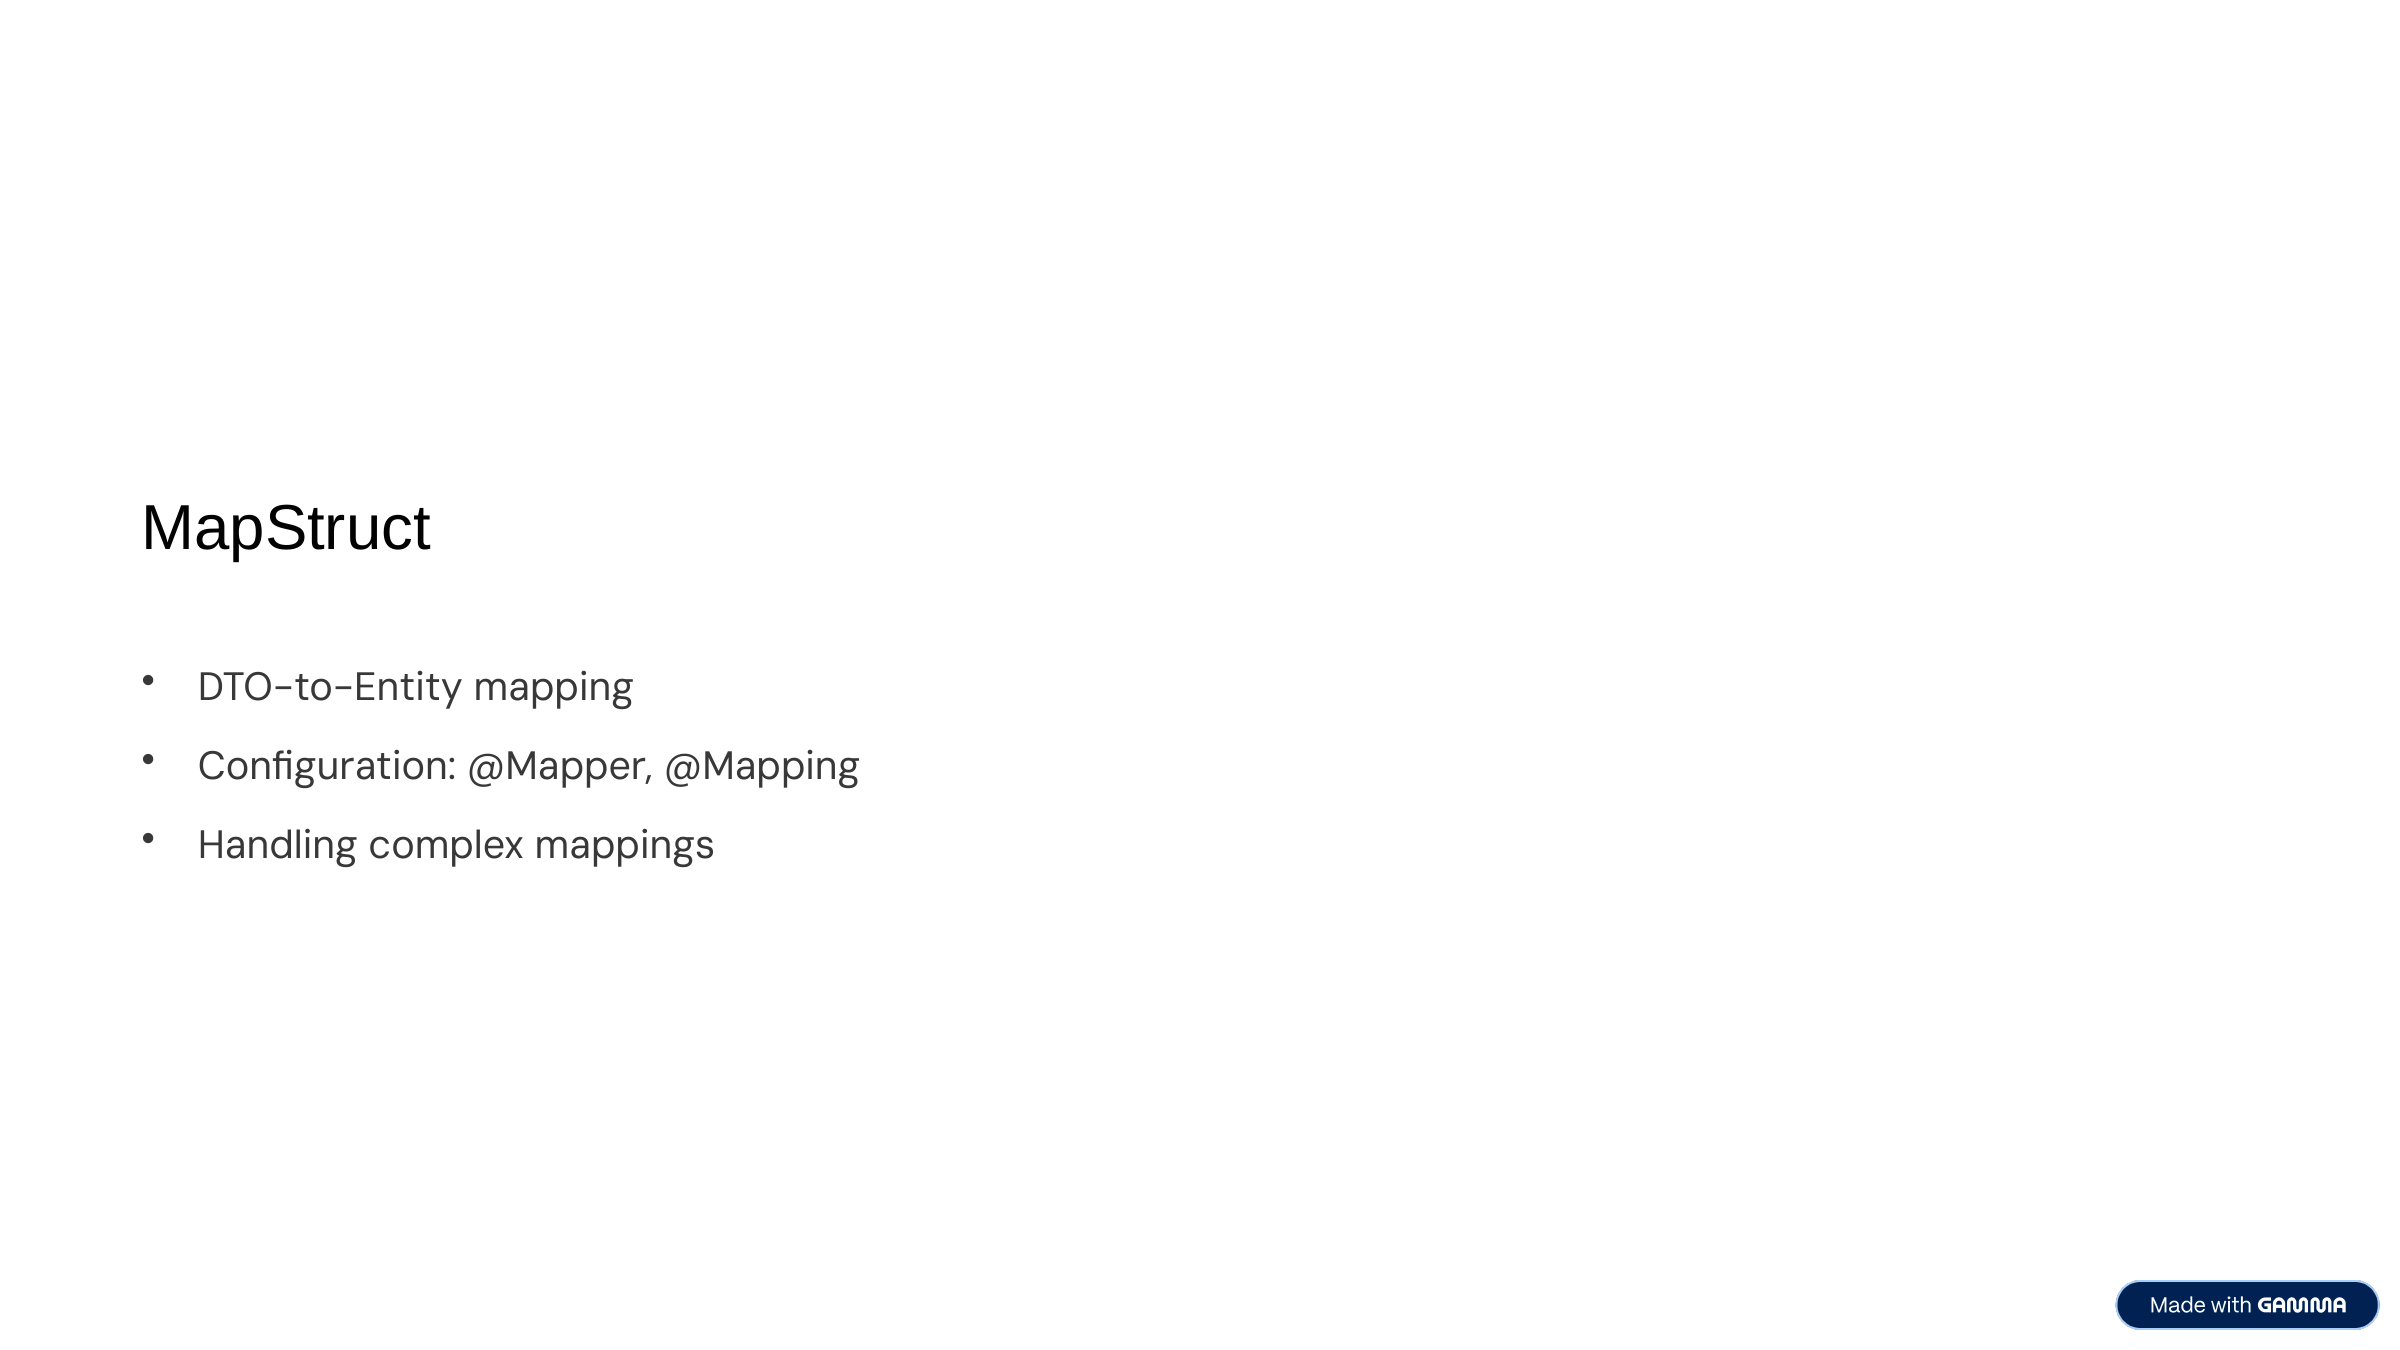

MapStruct
DTO-to-Entity mapping
Configuration: @Mapper, @Mapping
Handling complex mappings